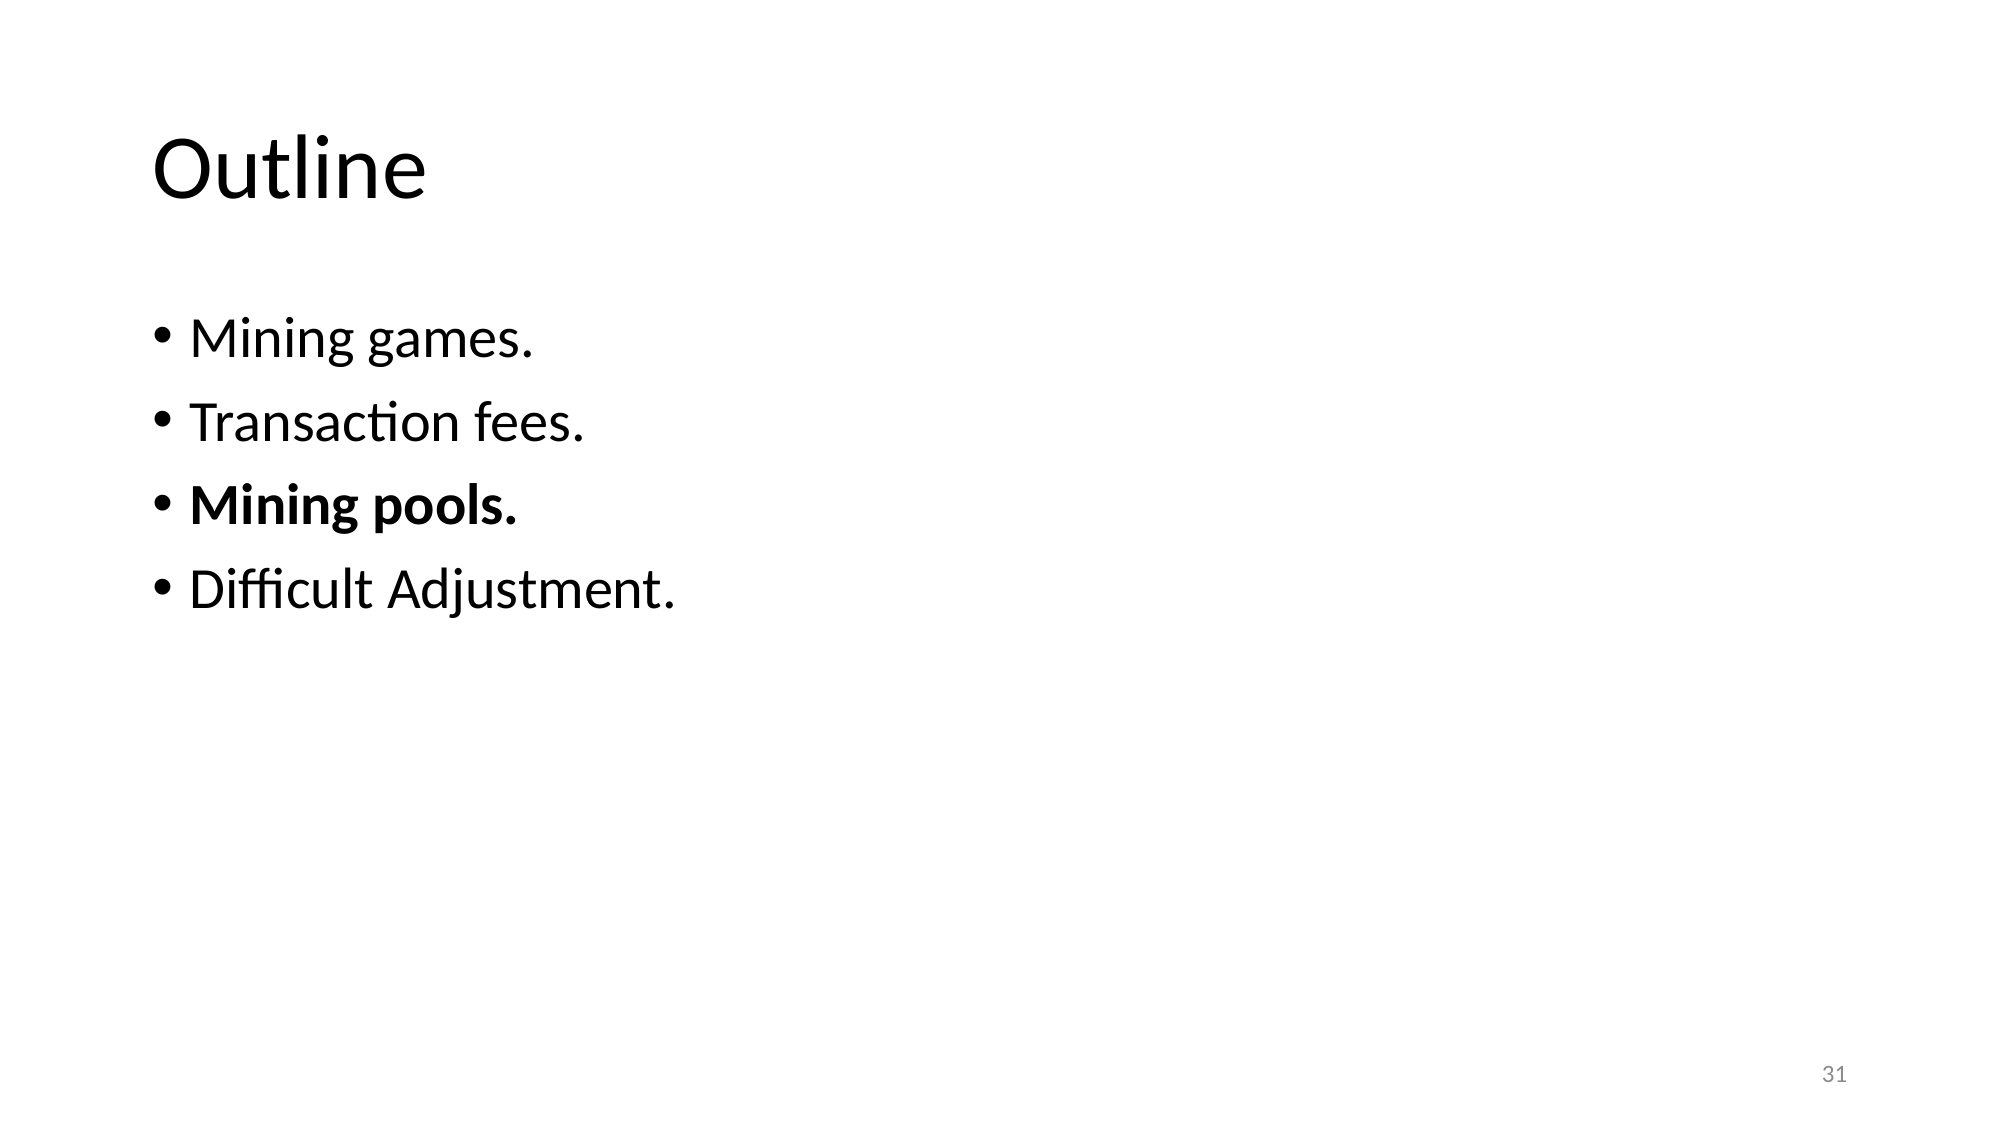

# Outline
Mining games.
Transaction fees.
Mining pools.
Difficult Adjustment.
31